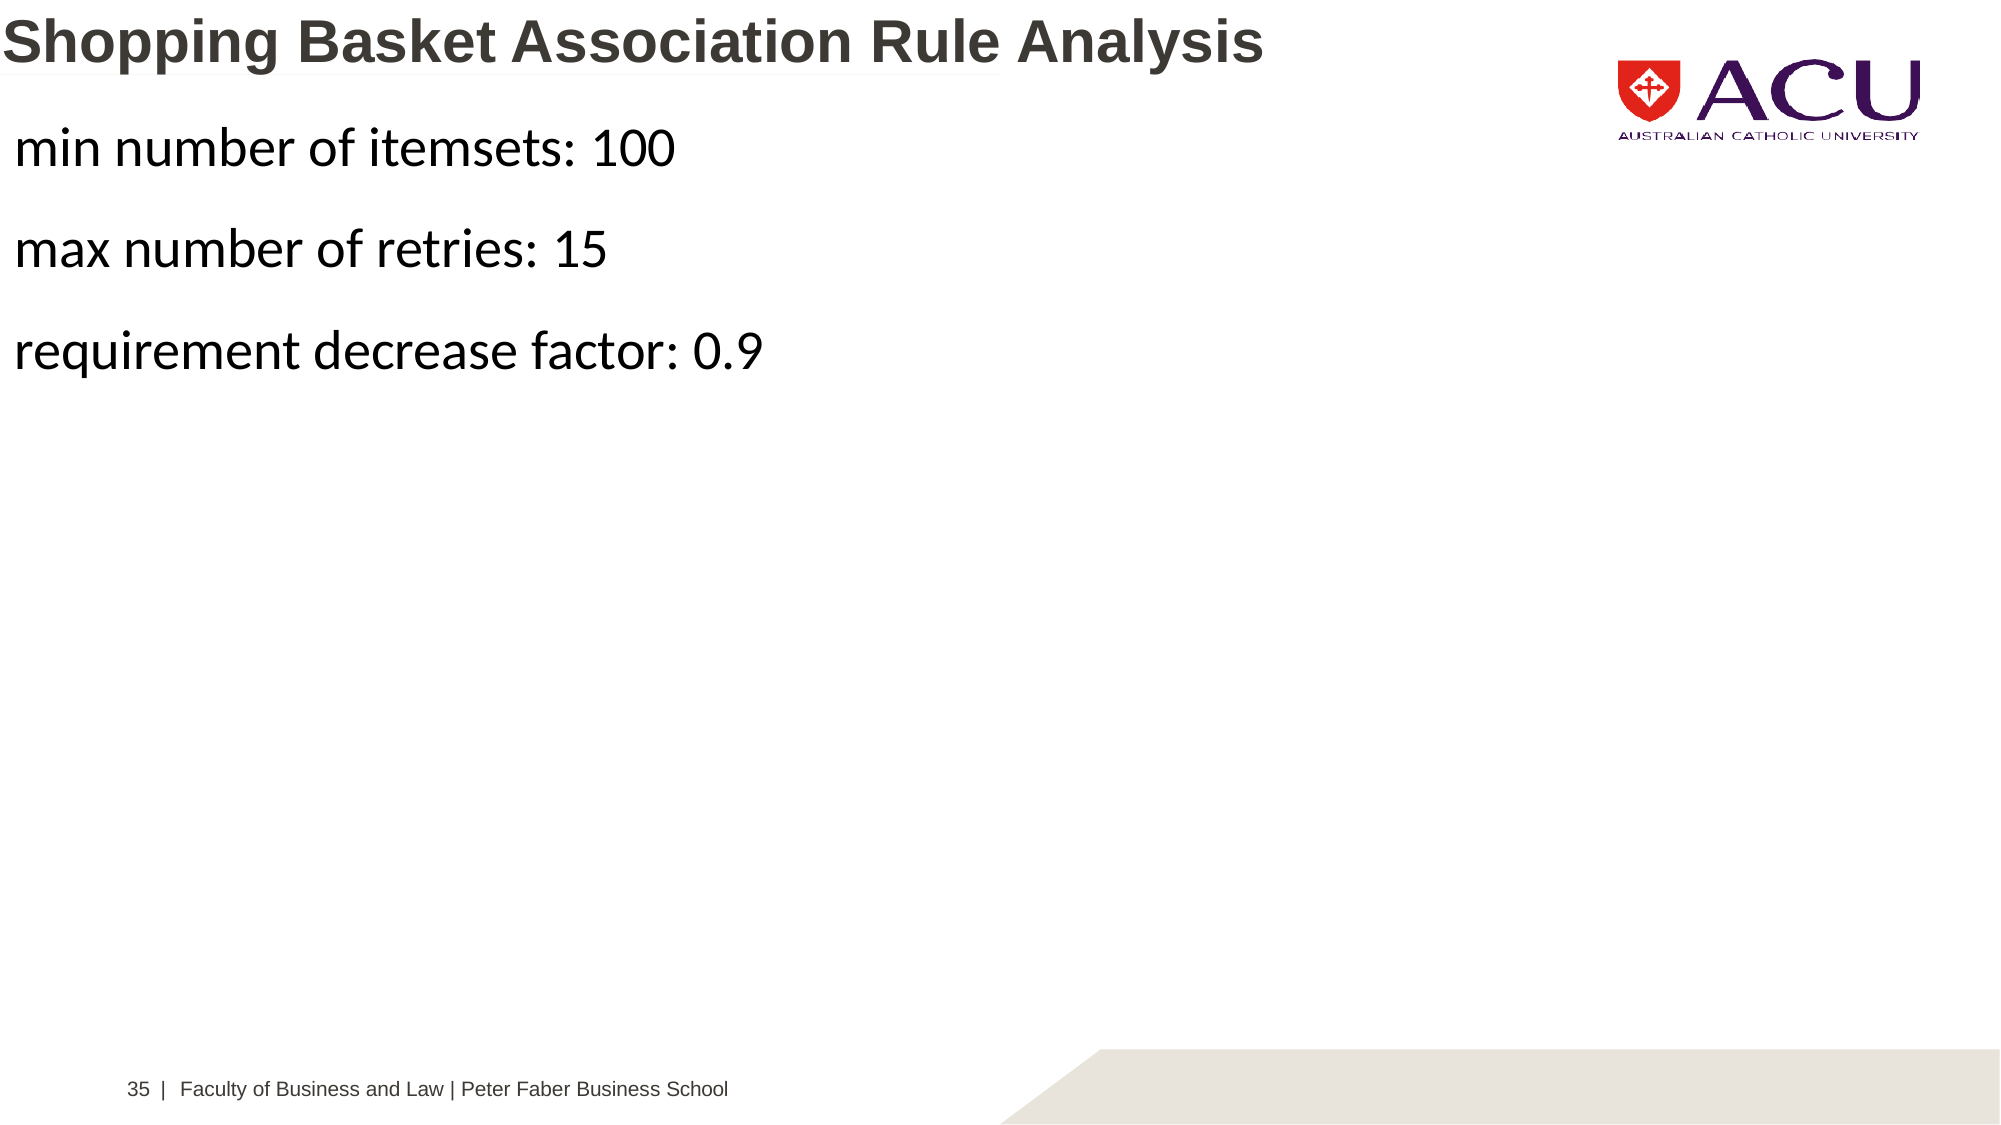

Shopping Basket Association Rule Analysis
min number of itemsets: 100
max number of retries: 15
requirement decrease factor: 0.9
35 | Faculty of Business and Law | Peter Faber Business School